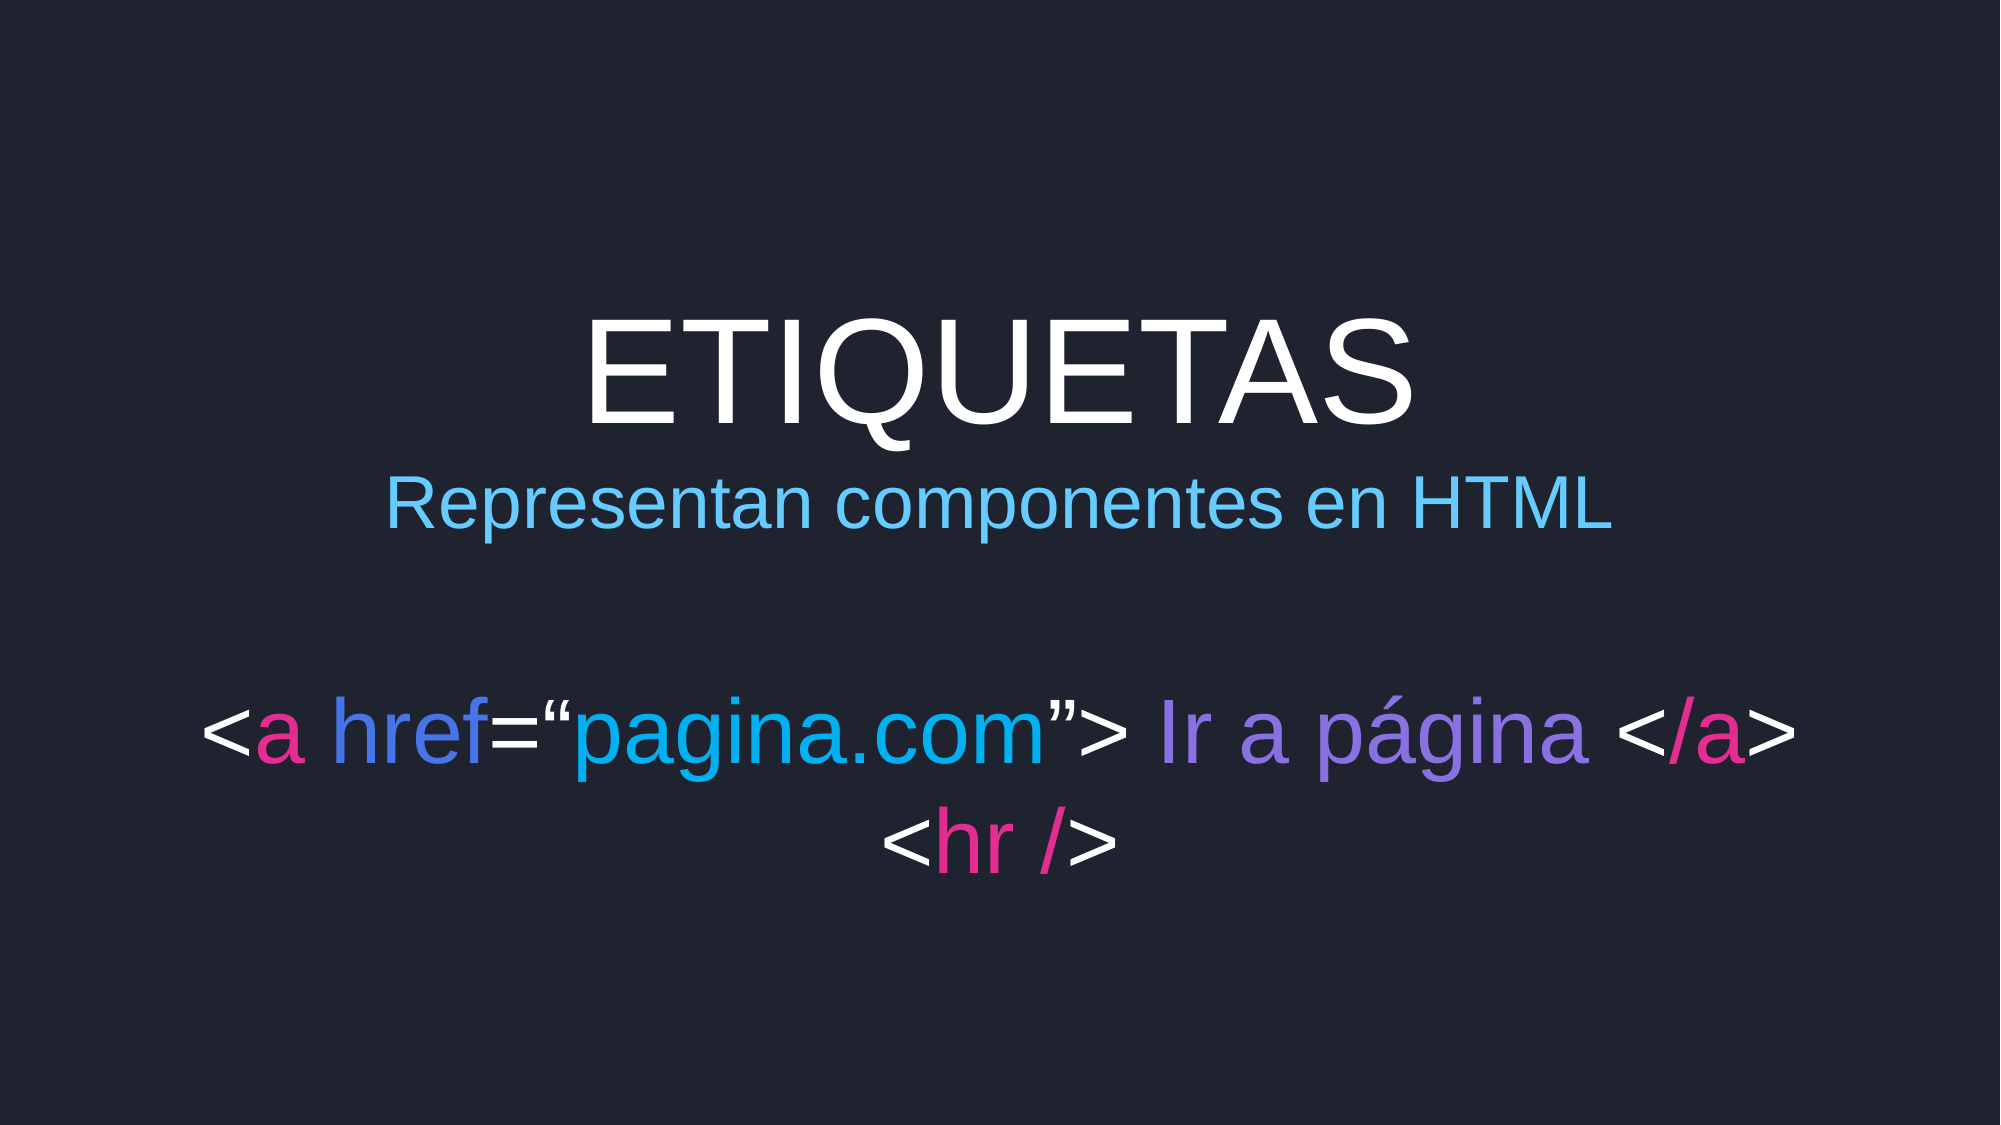

ETIQUETAS
Representan componentes en HTML

<a href=“pagina.com”> Ir a página </a>
<hr />